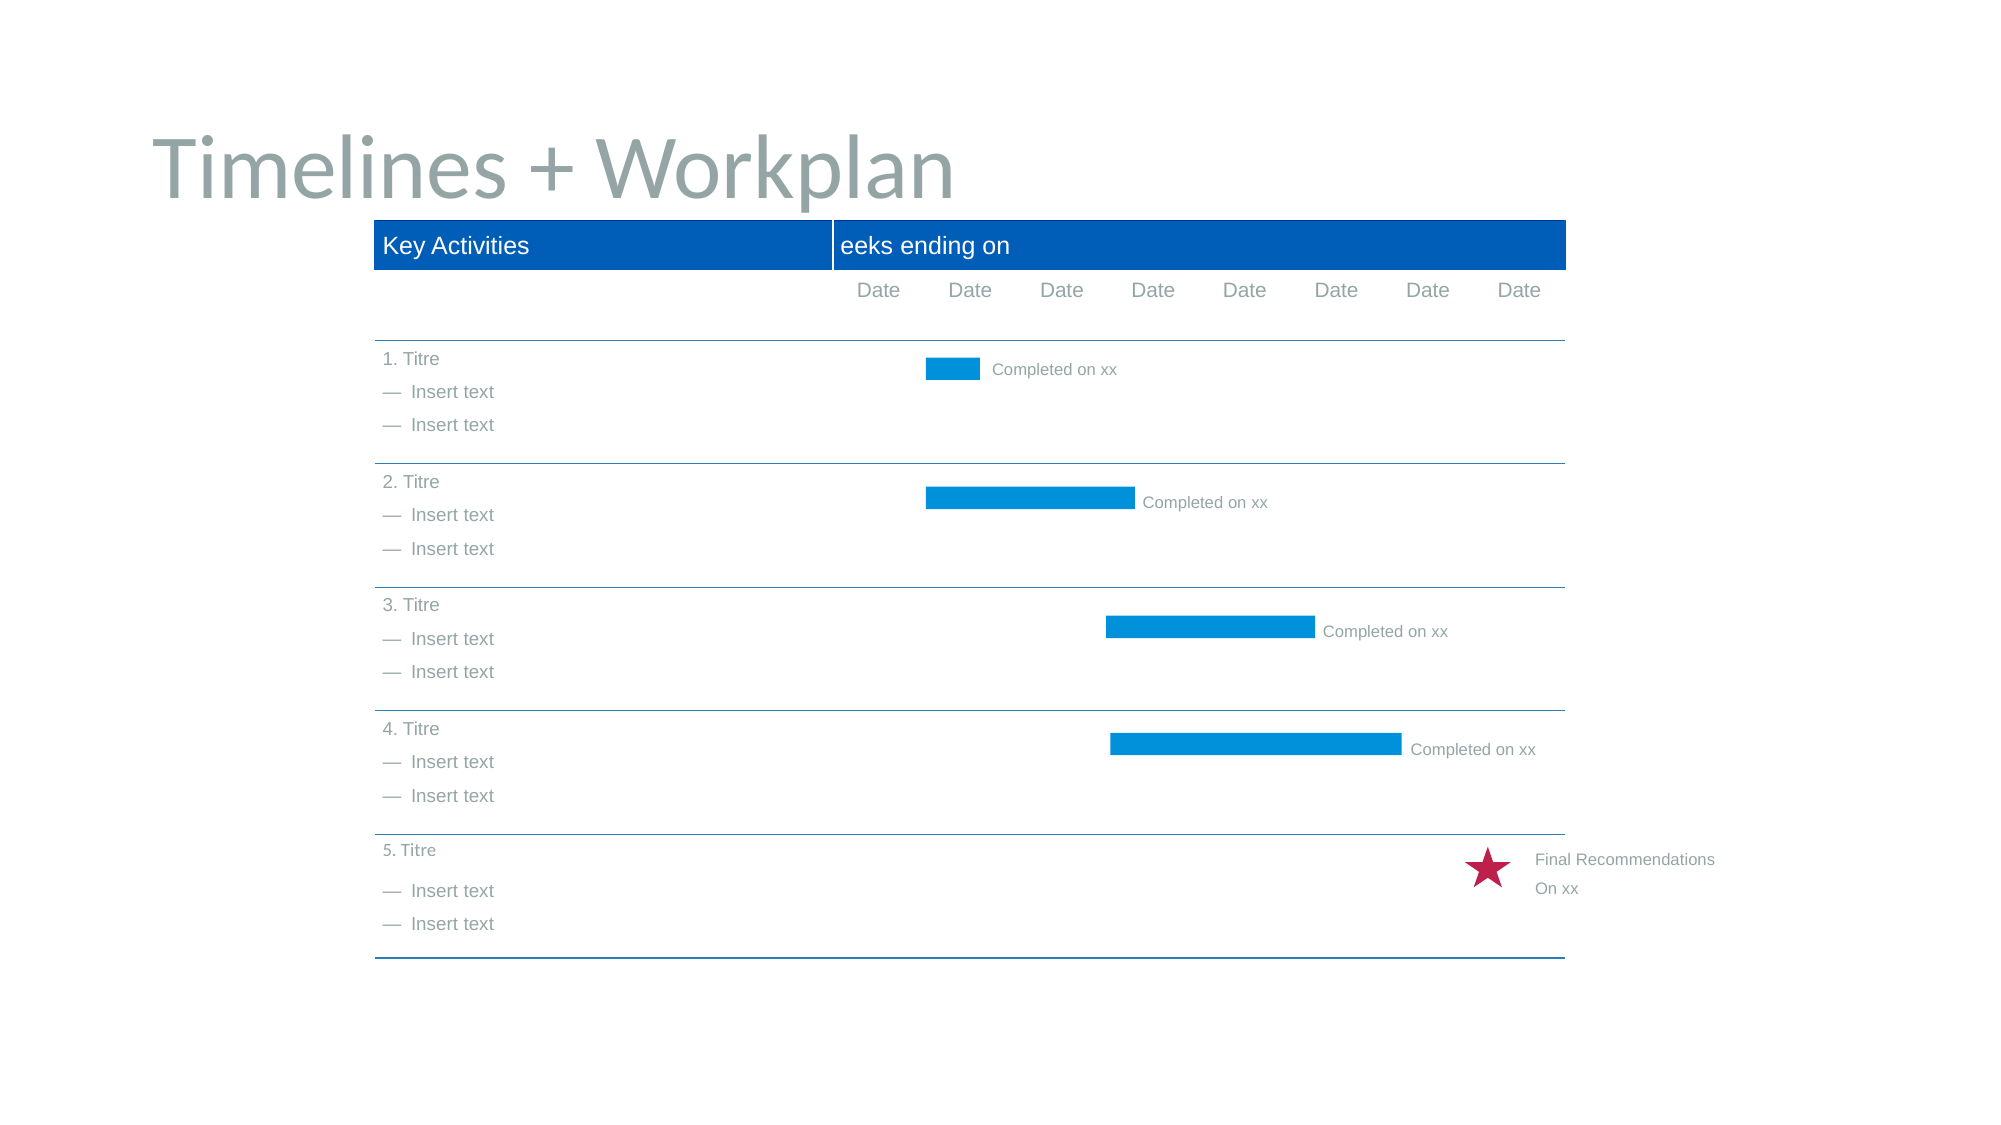

# Timelines + Workplan
| Key Activities | eeks ending on |  |  |  |  |  |  |  |
| --- | --- | --- | --- | --- | --- | --- | --- | --- |
|  | Date | Date | Date | Date | Date | Date | Date | Date |
| 1. Titre Insert text Insert text |  |  |  |  |  |  |  |  |
| 2. Titre Insert text Insert text |  |  |  |  |  |  |  |  |
| 3. Titre Insert text Insert text |  |  |  |  |  |  |  |  |
| 4. Titre Insert text Insert text |  |  |  |  |  |  |  |  |
| 5. Titre Insert text Insert text |  |  |  |  |  |  |  |  |
Completed on xx

Completed on xx

Completed on xx

Completed on xx

Final Recommendations
On xx